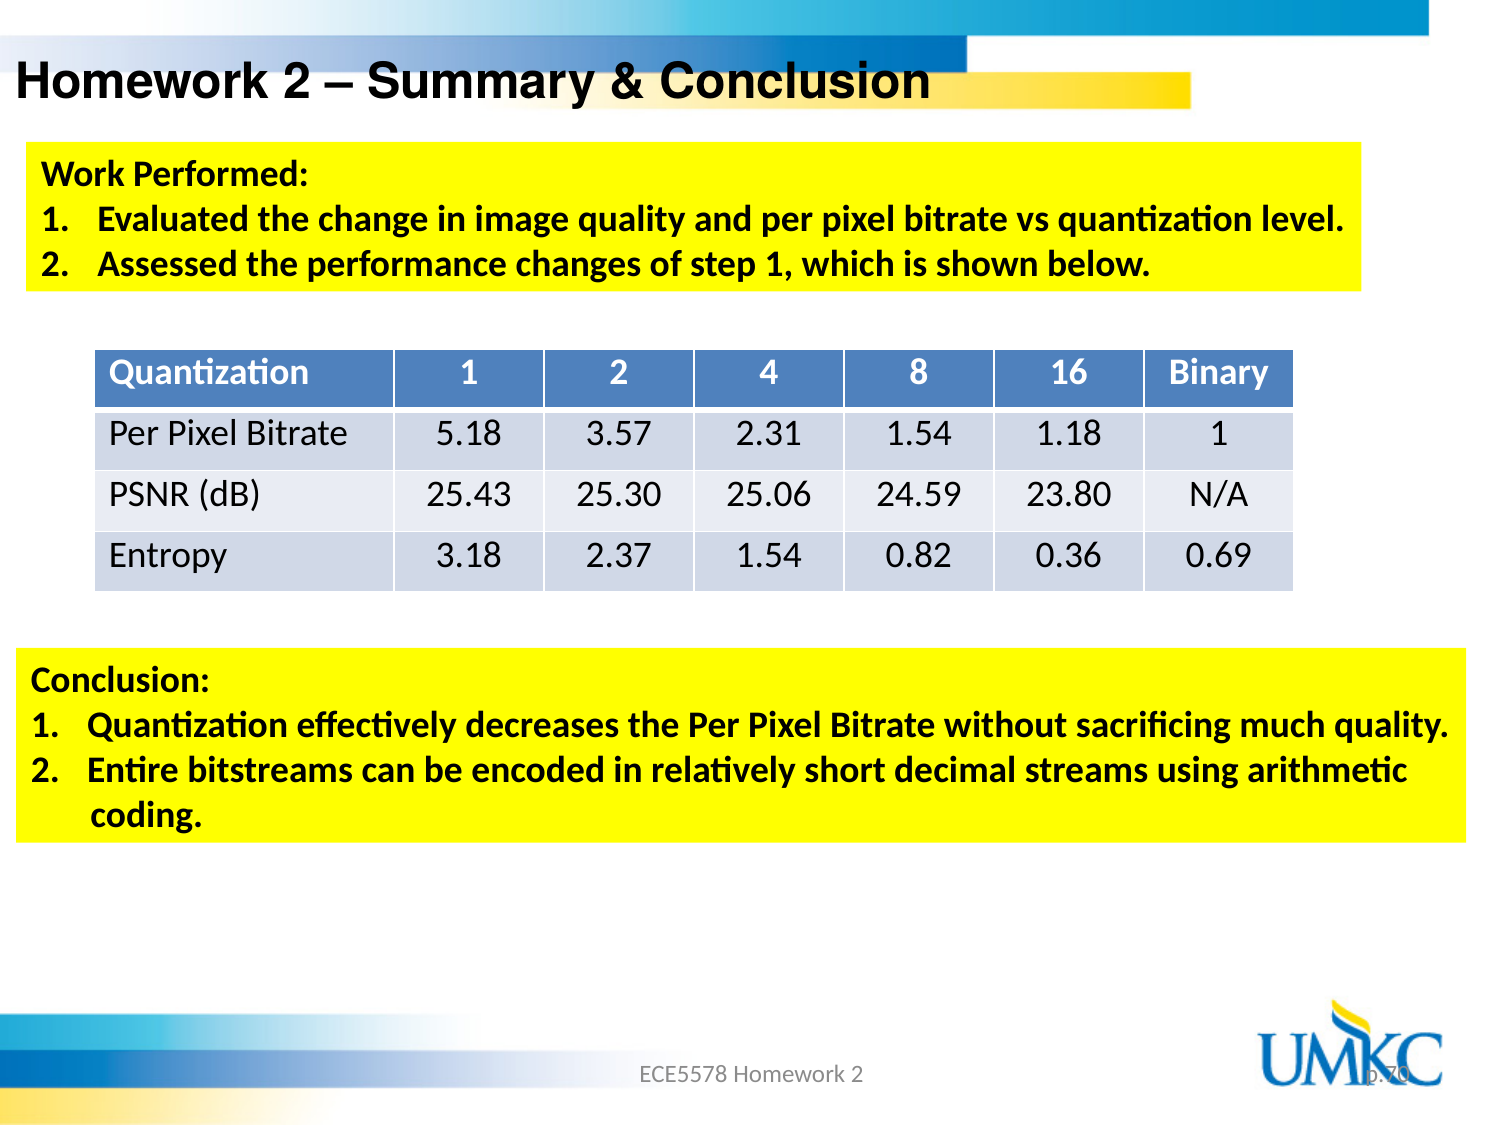

# Homework 2 – Summary & Conclusion
Work Performed:
Evaluated the change in image quality and per pixel bitrate vs quantization level.
Assessed the performance changes of step 1, which is shown below.
| Quantization | 1 | 2 | 4 | 8 | 16 | Binary |
| --- | --- | --- | --- | --- | --- | --- |
| Per Pixel Bitrate | 5.18 | 3.57 | 2.31 | 1.54 | 1.18 | 1 |
| PSNR (dB) | 25.43 | 25.30 | 25.06 | 24.59 | 23.80 | N/A |
| Entropy | 3.18 | 2.37 | 1.54 | 0.82 | 0.36 | 0.69 |
Conclusion:
Quantization effectively decreases the Per Pixel Bitrate without sacrificing much quality.
Entire bitstreams can be encoded in relatively short decimal streams using arithmetic
       coding.
ECE5578 Homework 2
p.70